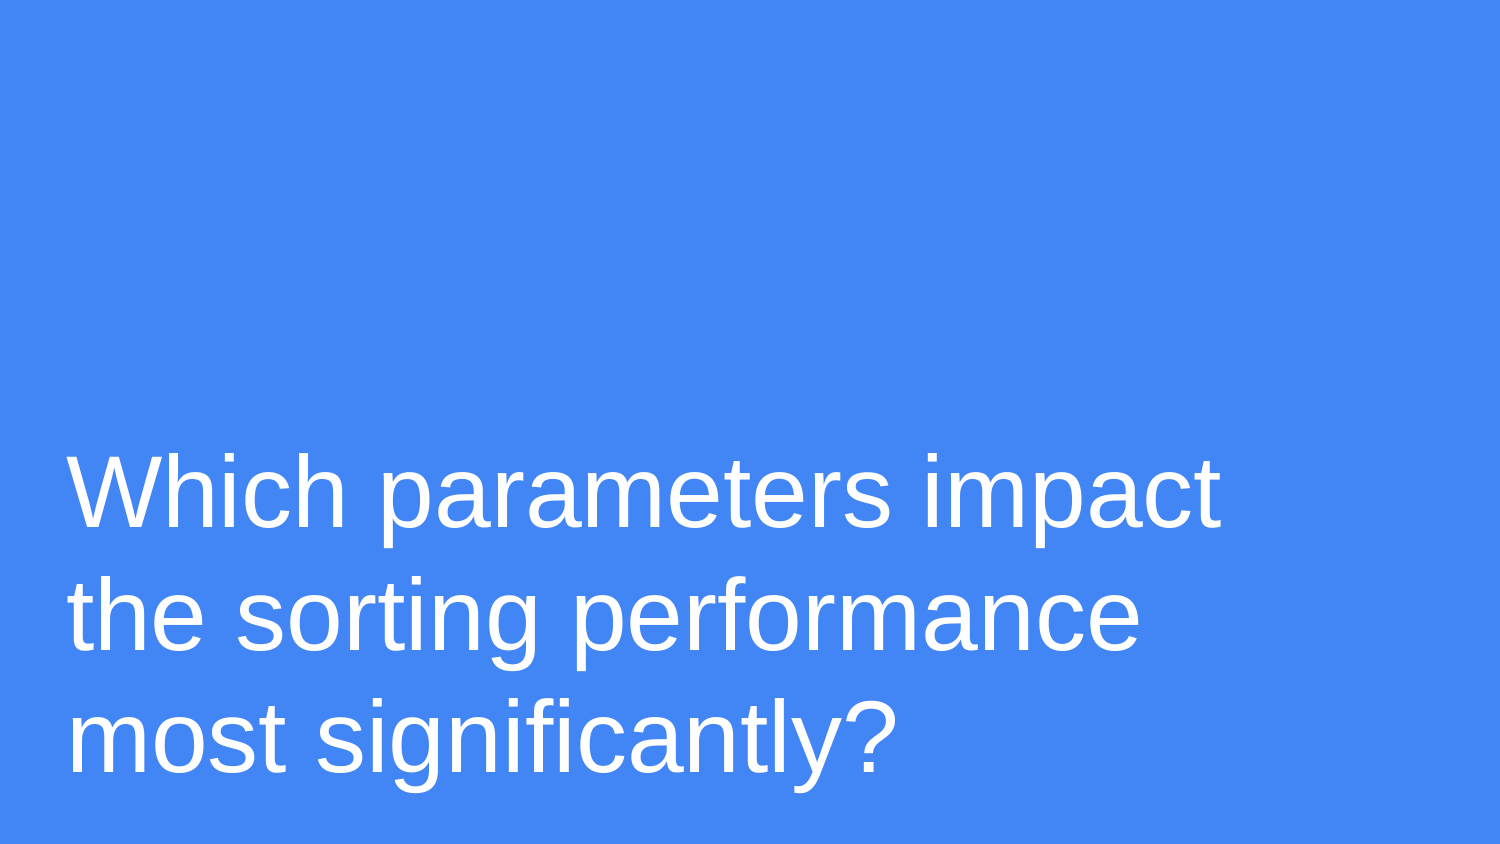

# Which parameters impact the sorting performance most significantly?